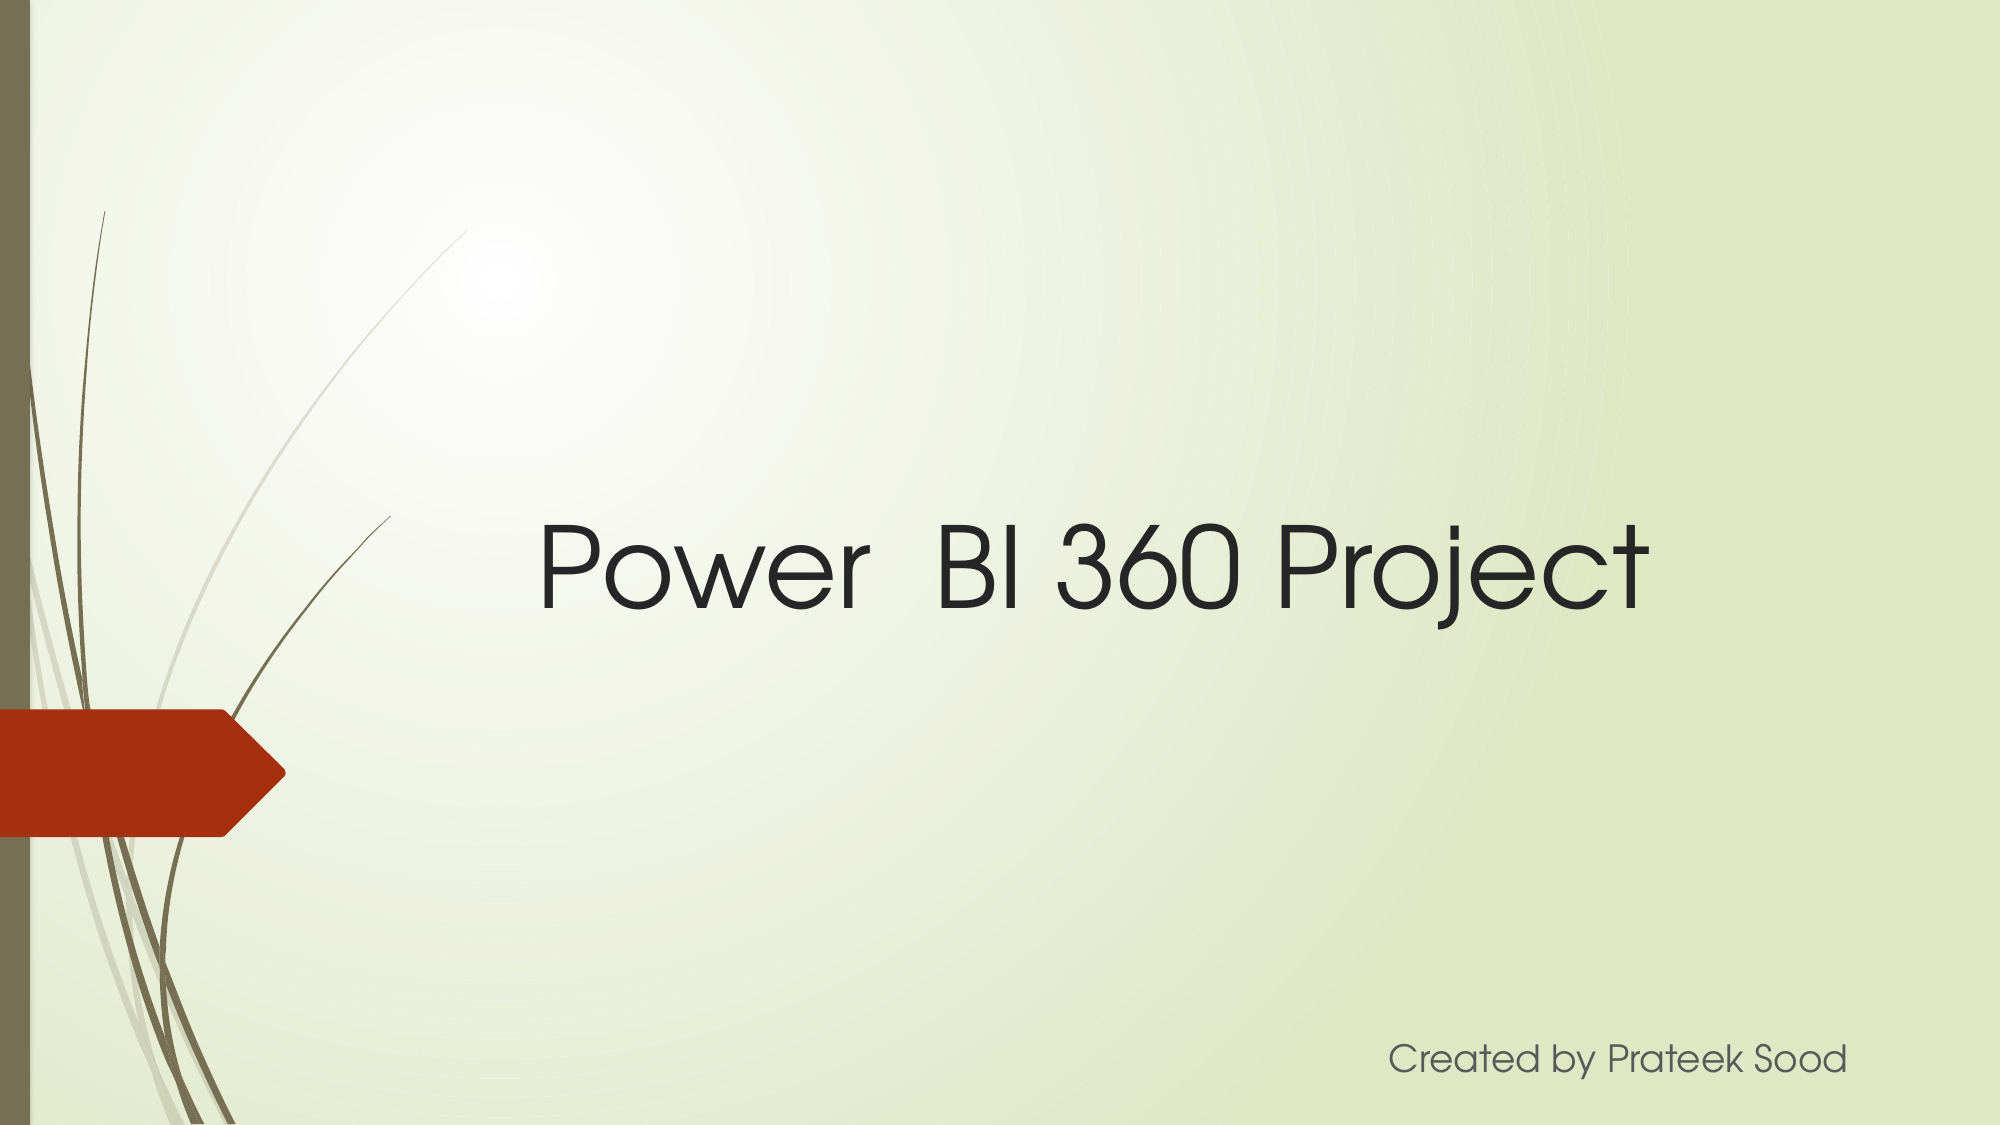

# Power  BI 360 Project
Created by Prateek Sood